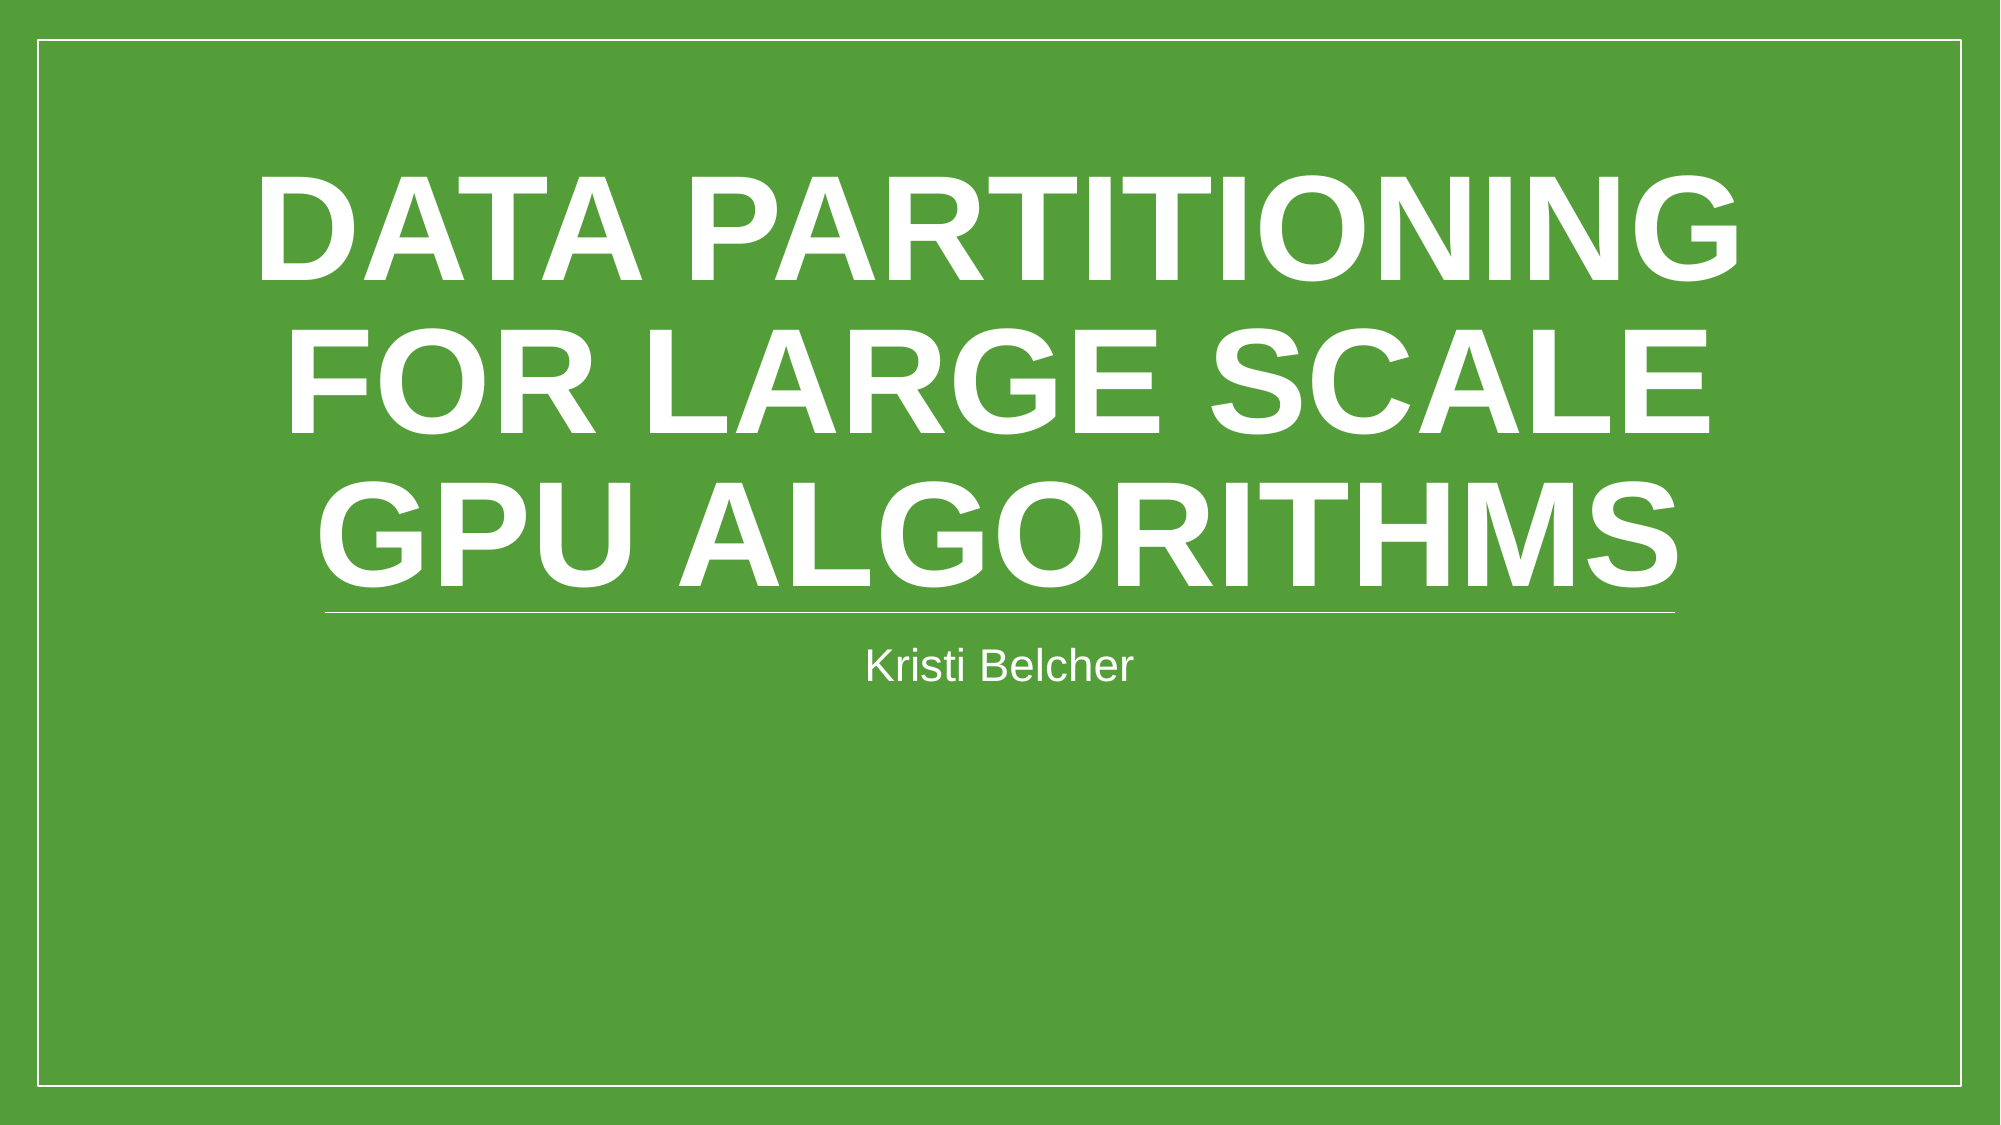

# Data partitioning for large scale gpu algorithms
Kristi Belcher